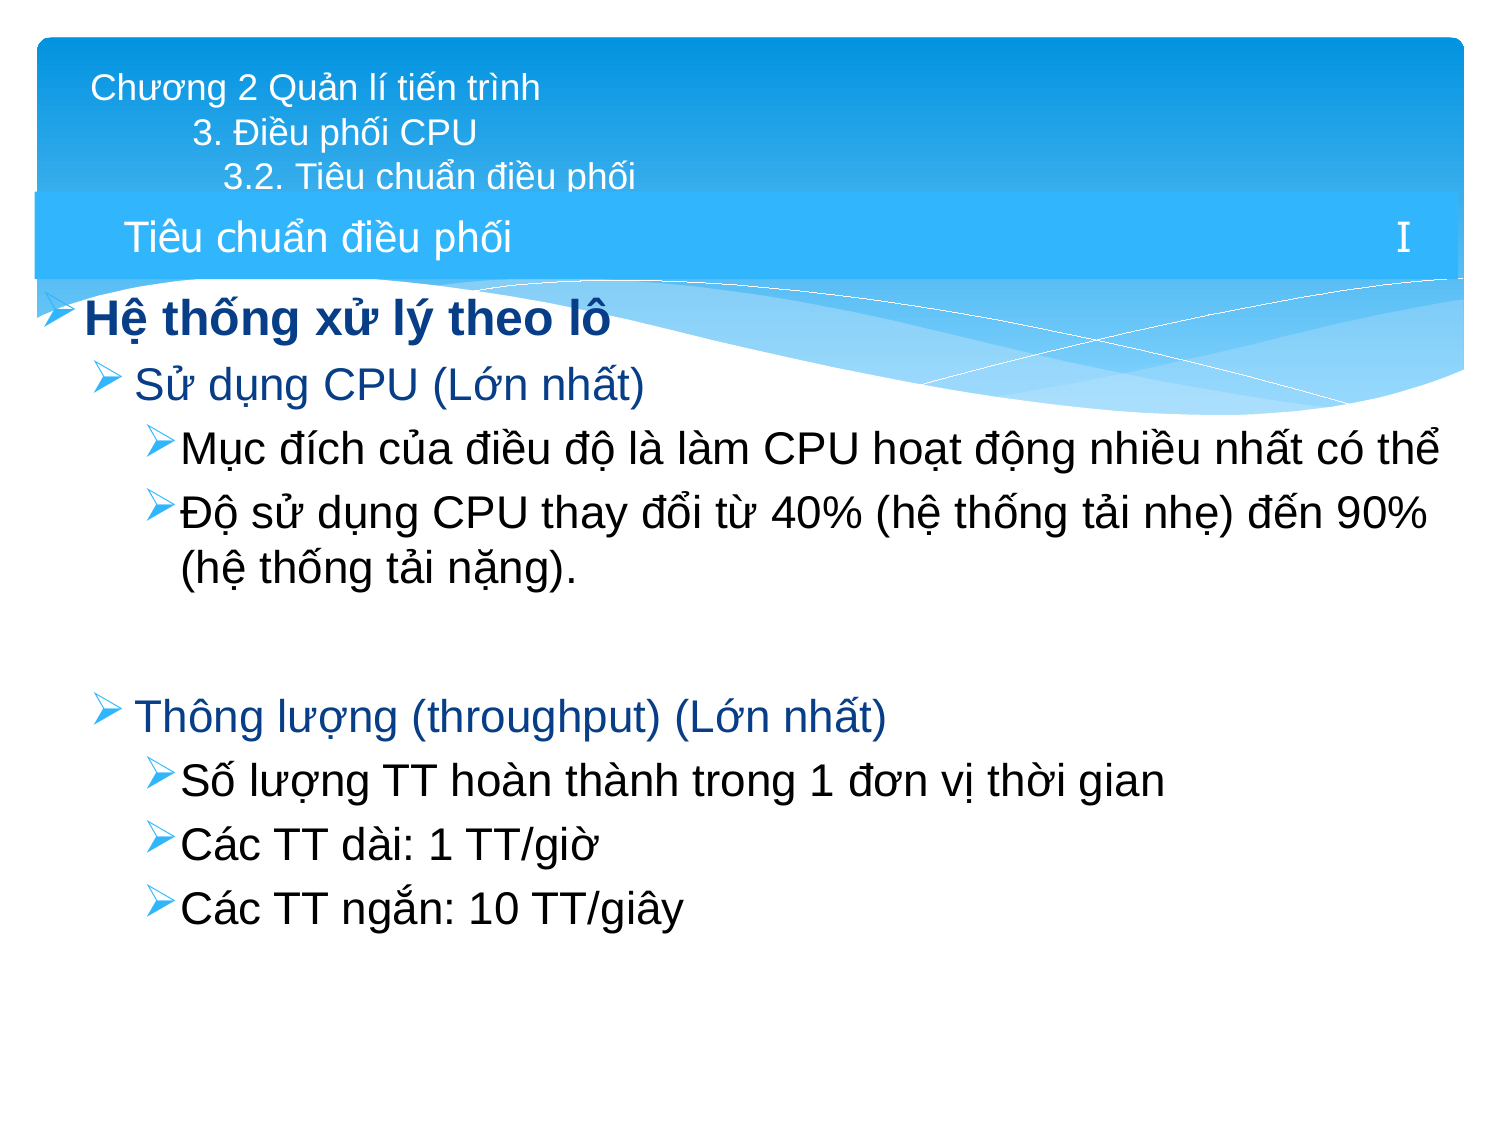

# Chương 2 Quản lí tiến trình 3. Điều phối CPU 3.2. Tiêu chuẩn điều phối
Tiêu chuẩn điều phối                                                                    I
Hệ thống xử lý theo lô
Sử dụng CPU (Lớn nhất)
Mục đích của điều độ là làm CPU hoạt động nhiều nhất có thể
Độ sử dụng CPU thay đổi từ 40% (hệ thống tải nhẹ) đến 90% (hệ thống tải nặng).

Thông lượng (throughput) (Lớn nhất)
Số lượng TT hoàn thành trong 1 đơn vị thời gian
Các TT dài: 1 TT/giờ
Các TT ngắn: 10 TT/giây